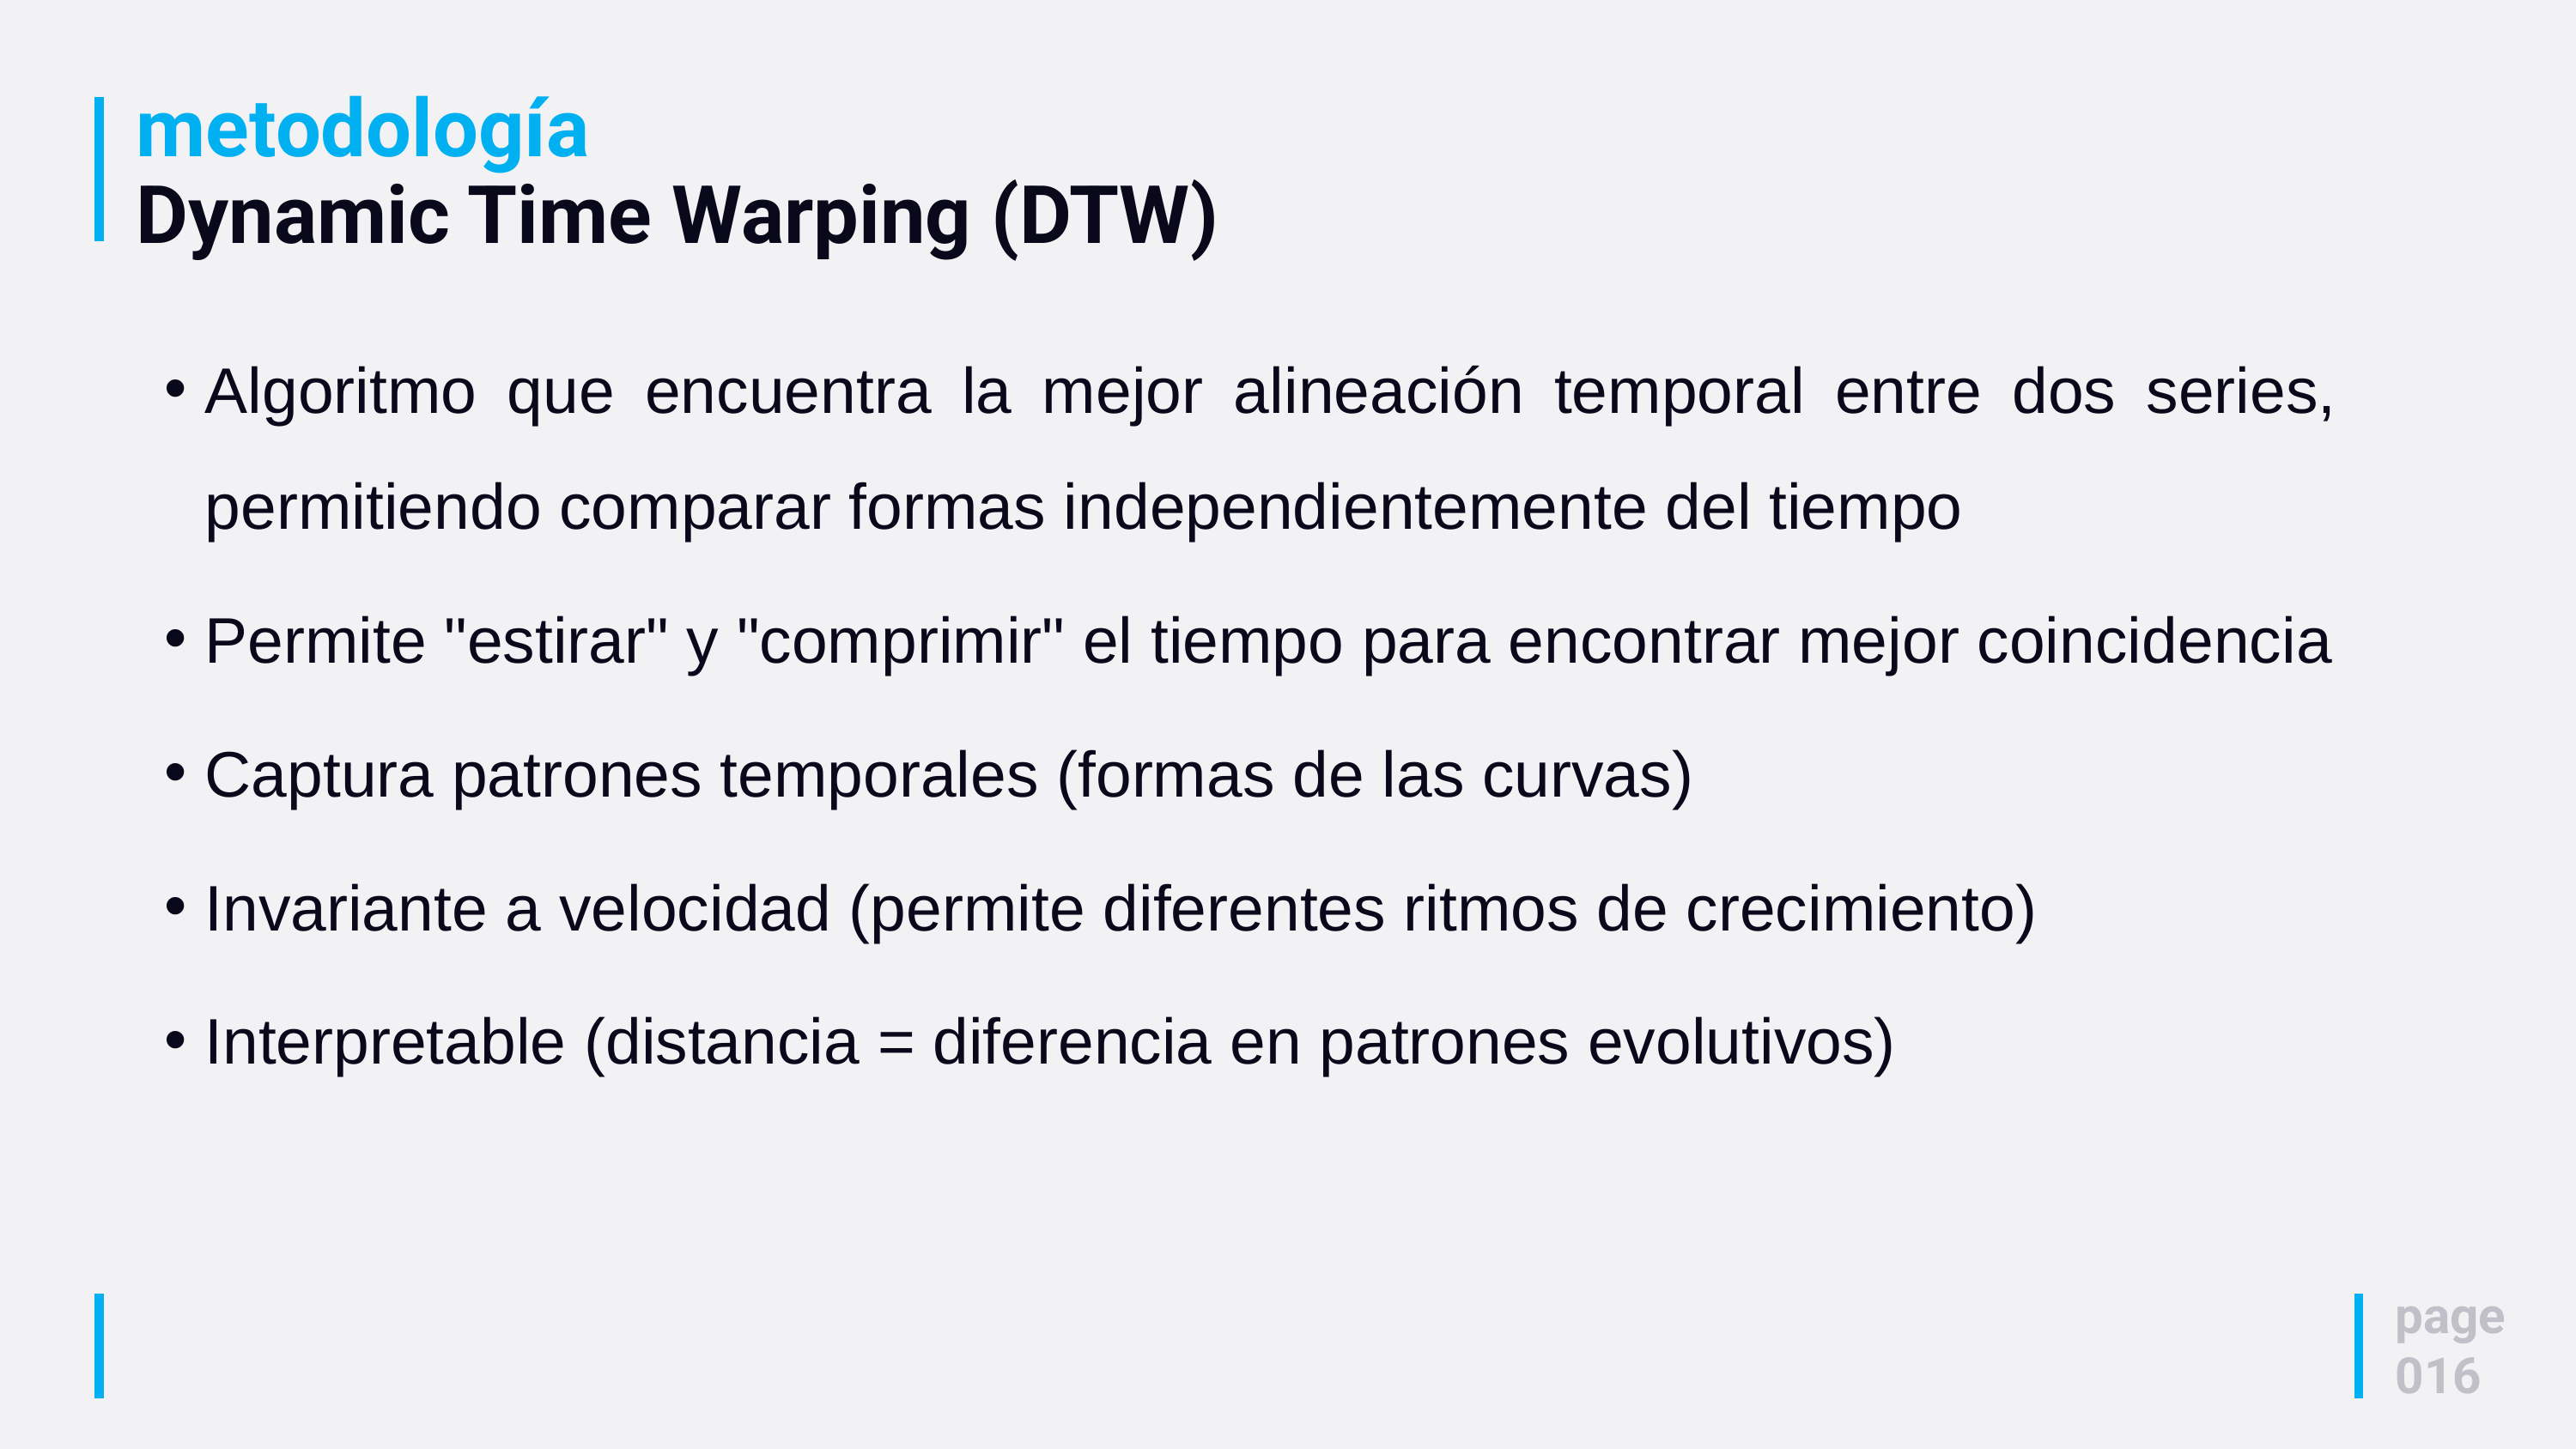

# metodología Dynamic Time Warping (DTW)
Algoritmo que encuentra la mejor alineación temporal entre dos series, permitiendo comparar formas independientemente del tiempo
Permite "estirar" y "comprimir" el tiempo para encontrar mejor coincidencia
Captura patrones temporales (formas de las curvas)
Invariante a velocidad (permite diferentes ritmos de crecimiento)
Interpretable (distancia = diferencia en patrones evolutivos)
page
016